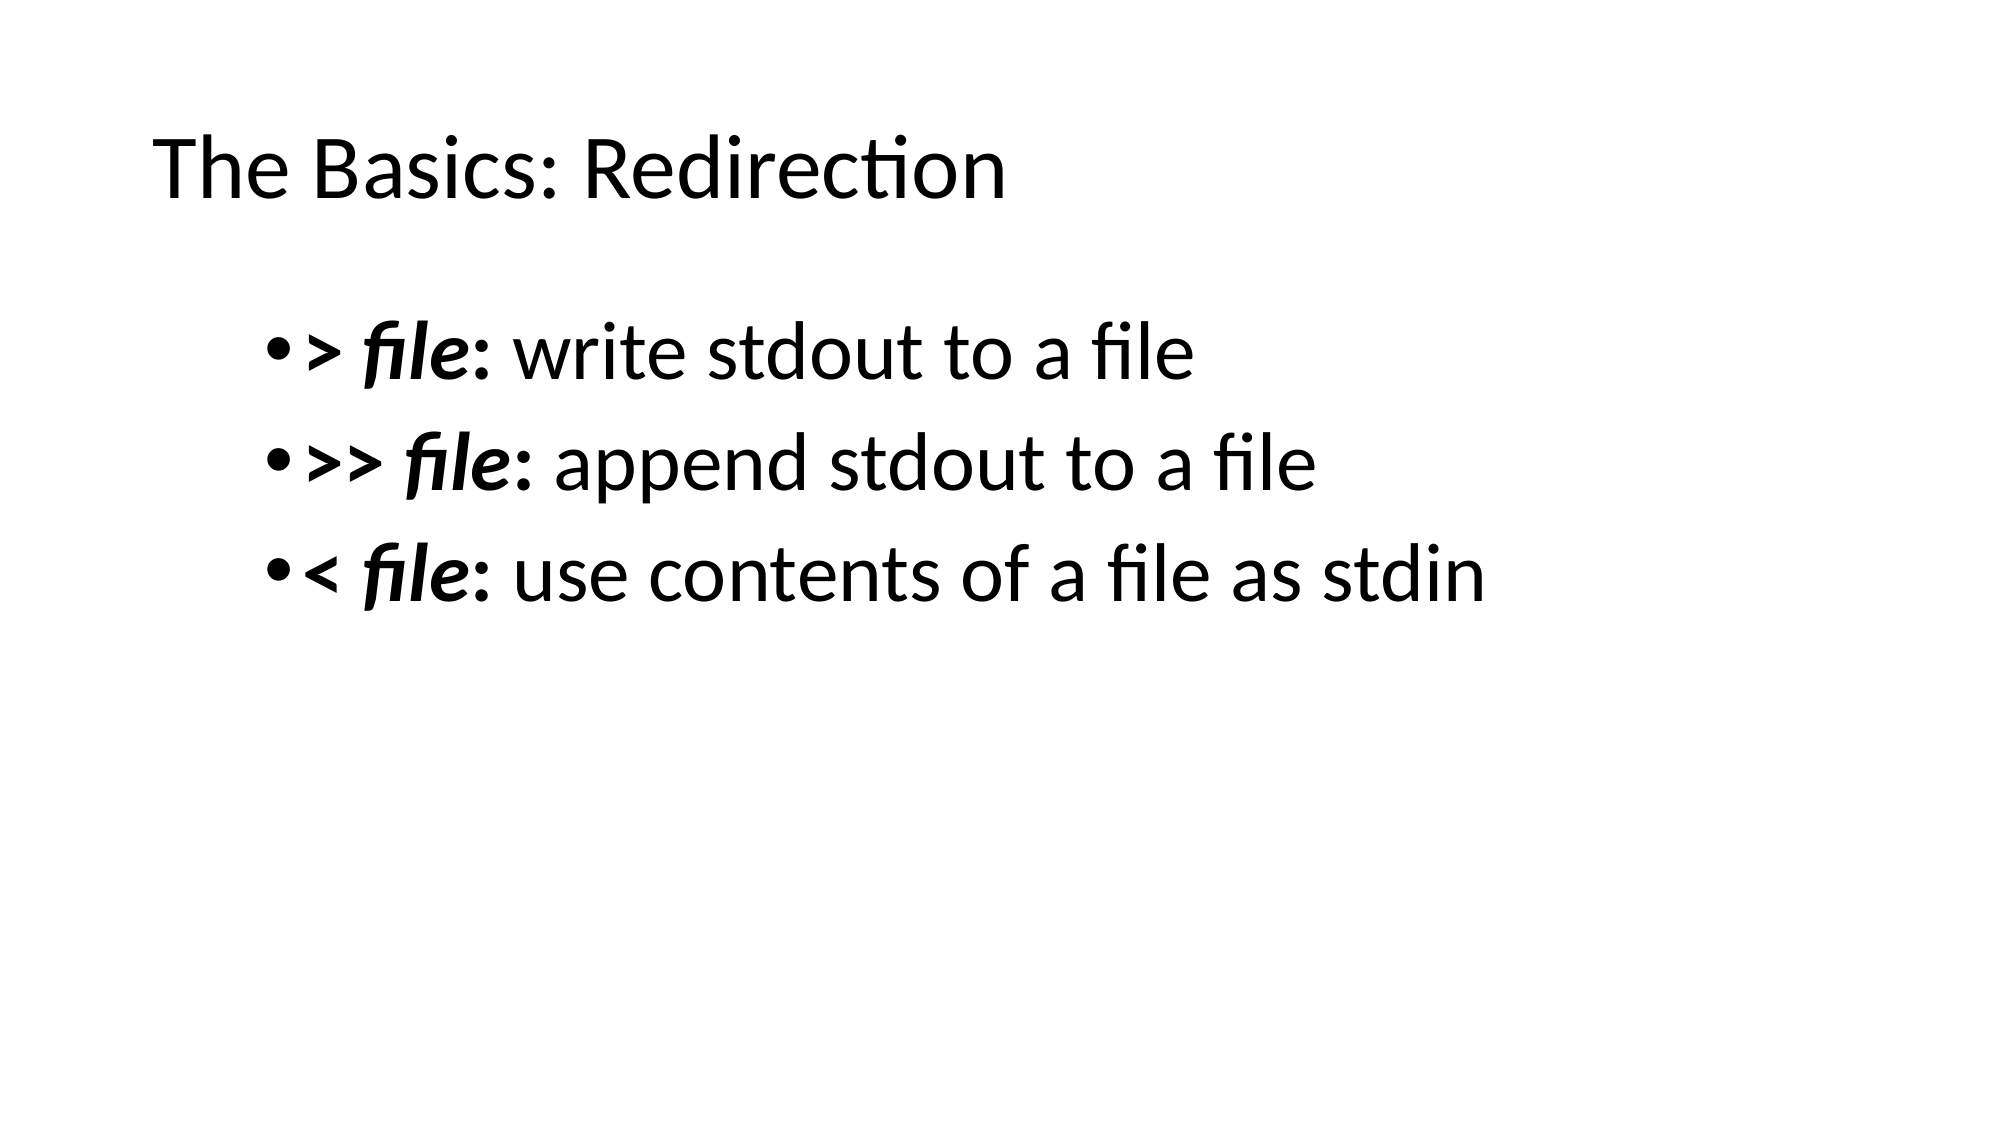

# The Basics: Redirection
> file: write stdout to a file
>> file: append stdout to a file
< file: use contents of a file as stdin